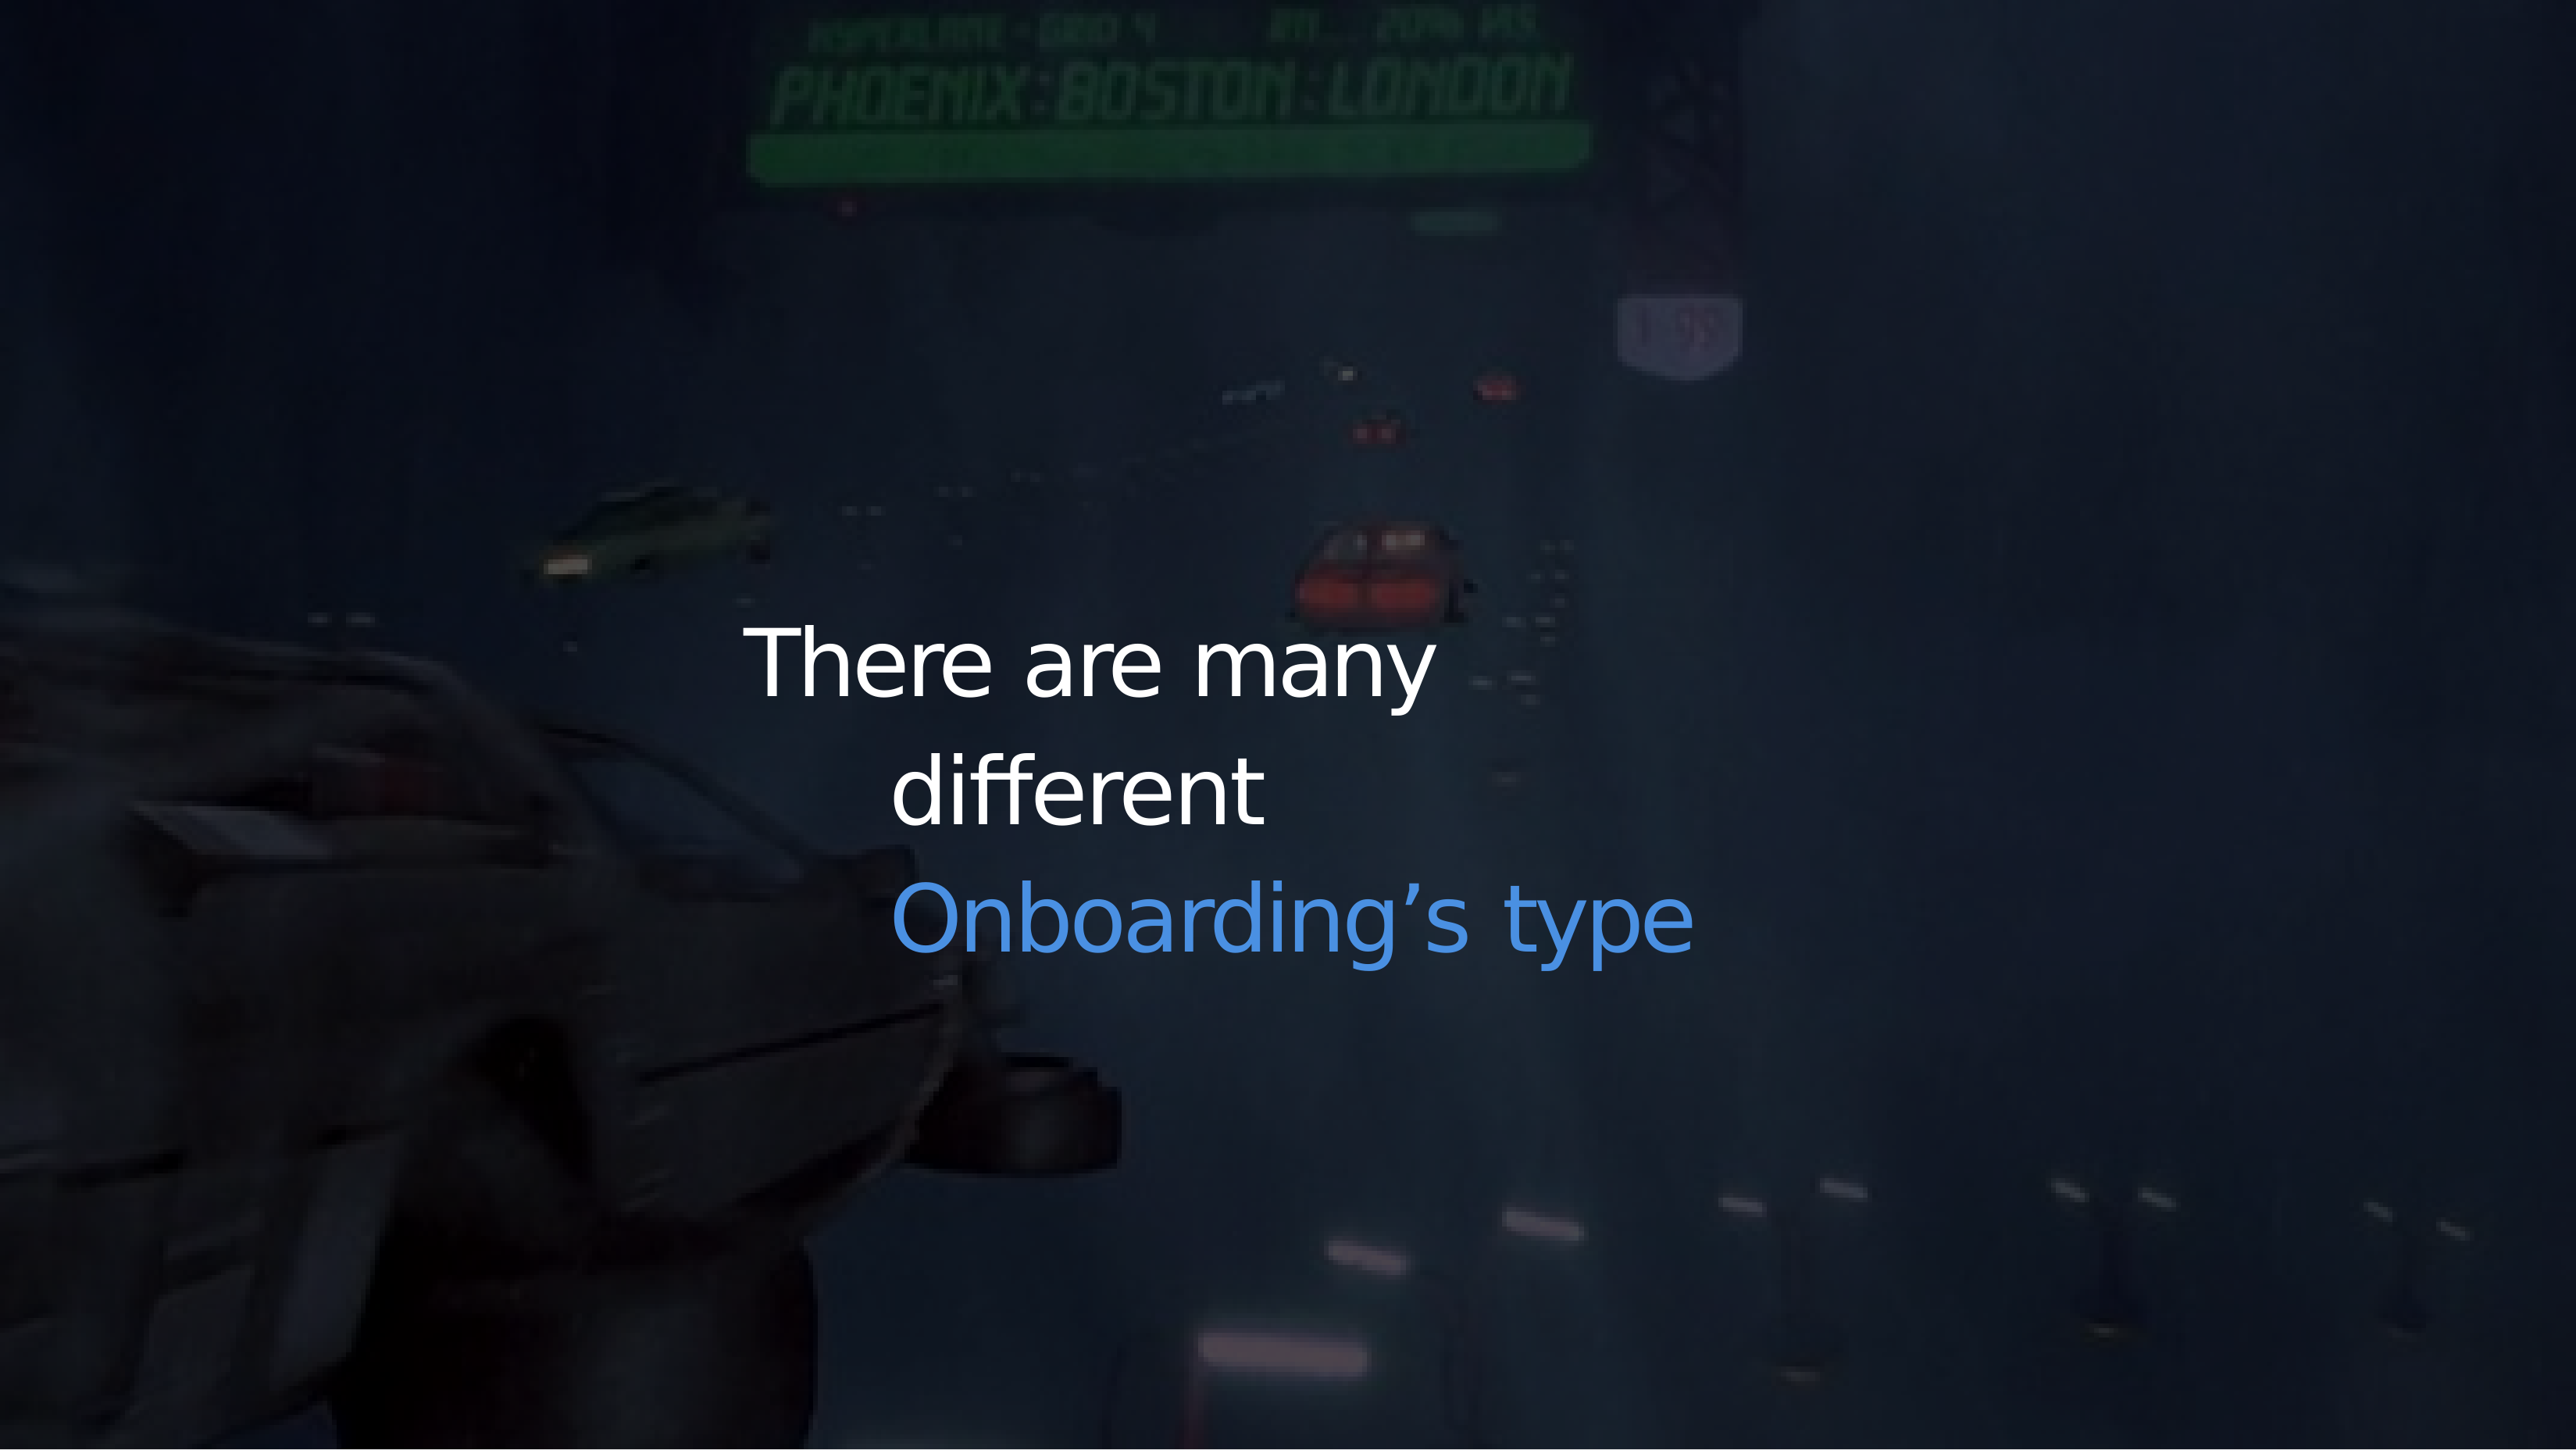

# There are many diﬀerent  Onboarding’s type